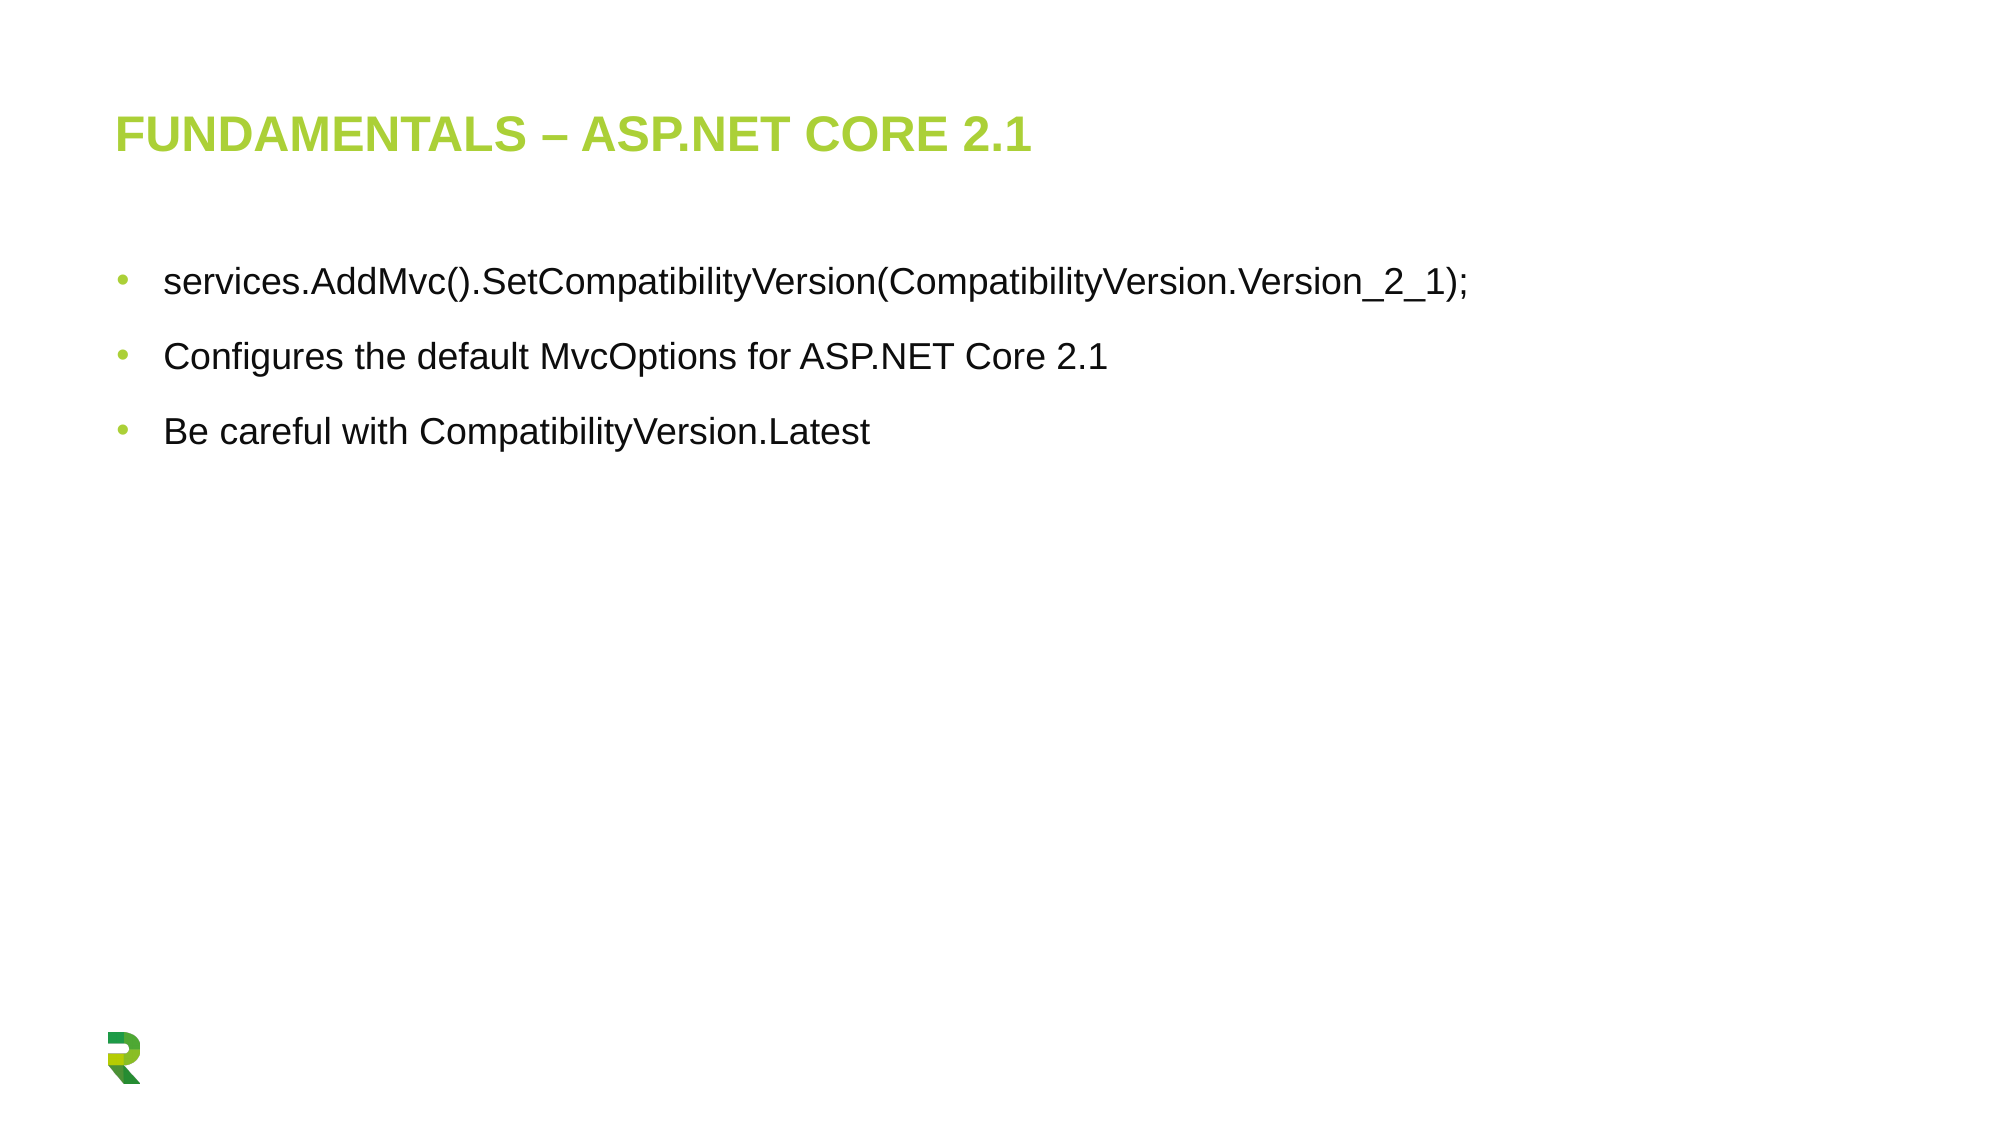

# Fundamentals – ASP.NET Core 2.1
services.AddMvc().SetCompatibilityVersion(CompatibilityVersion.Version_2_1);
Configures the default MvcOptions for ASP.NET Core 2.1
Be careful with CompatibilityVersion.Latest